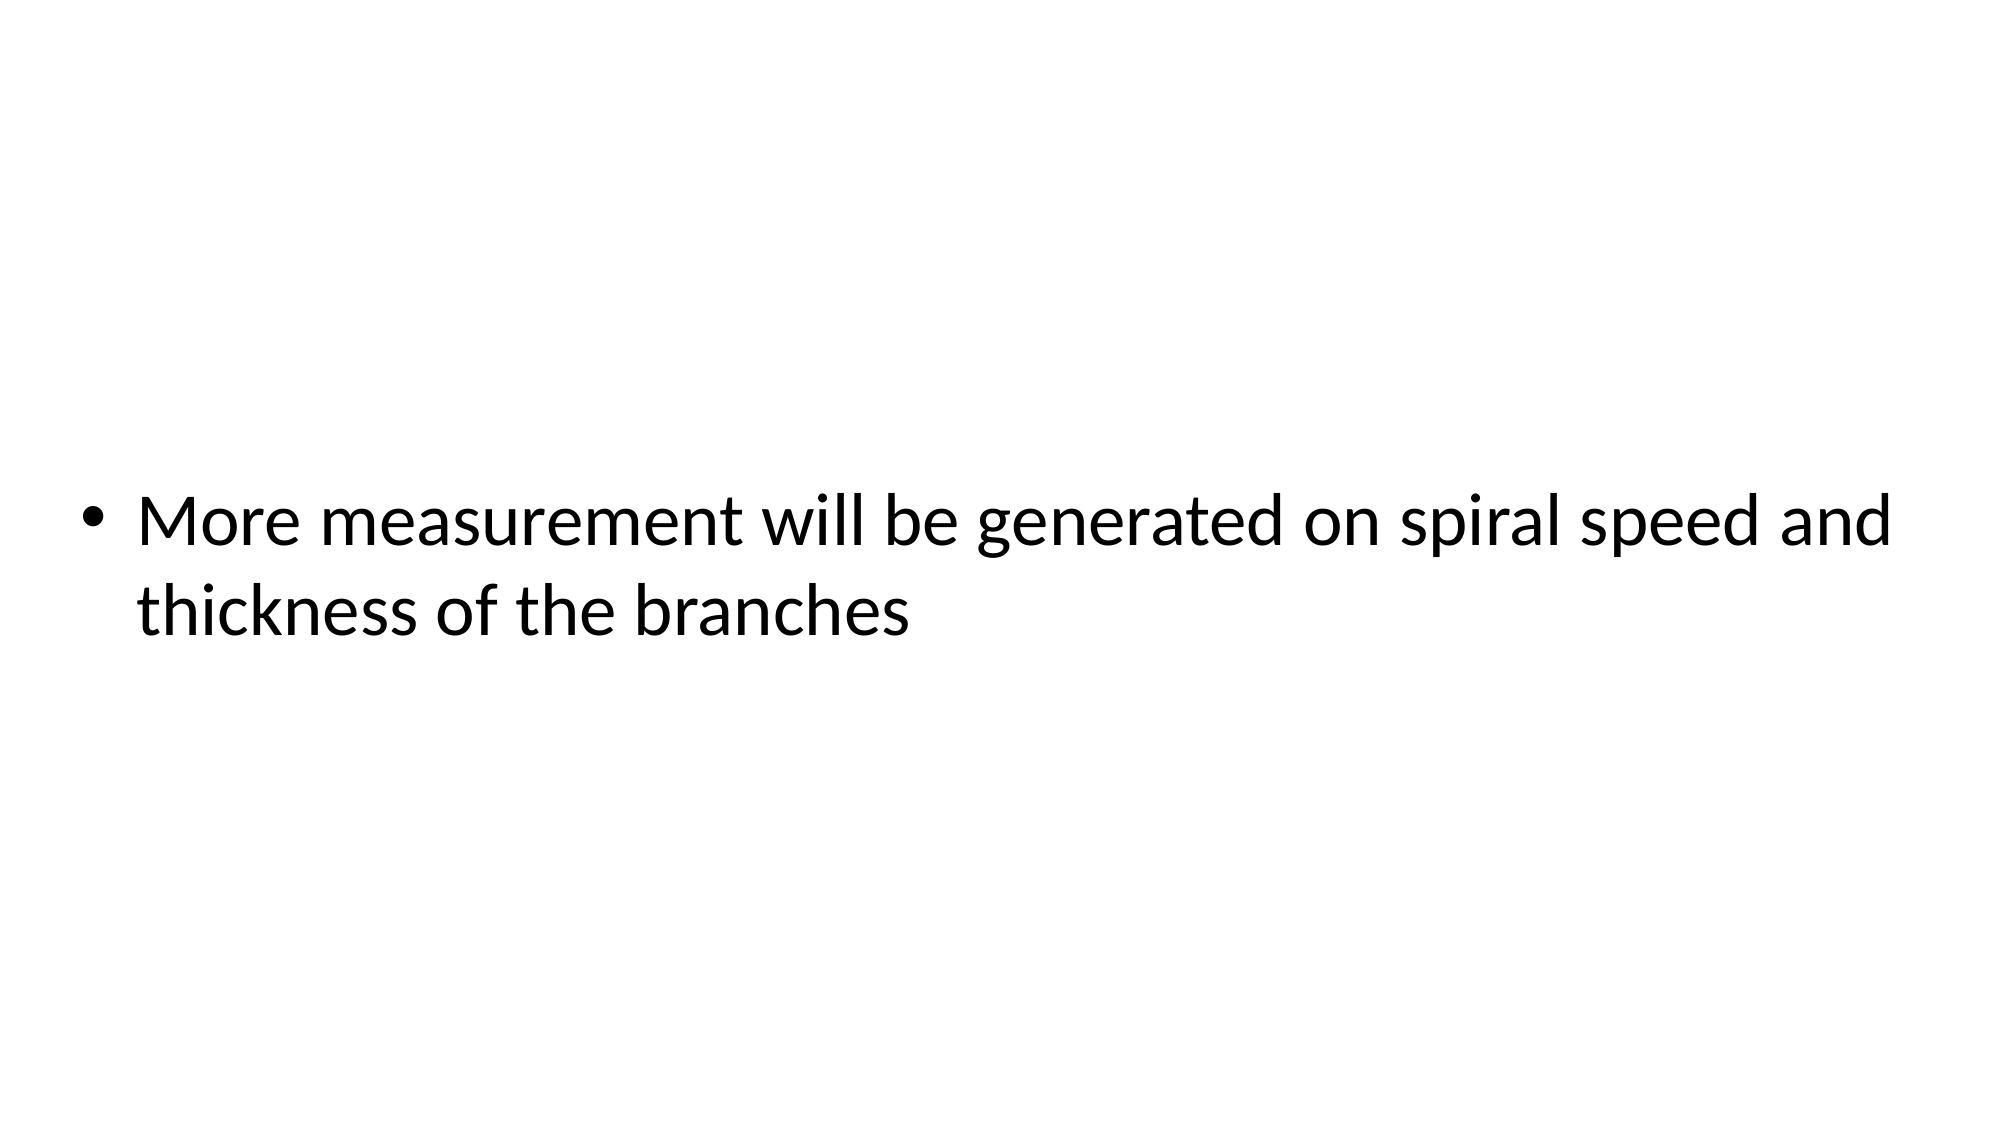

More measurement will be generated on spiral speed and thickness of the branches